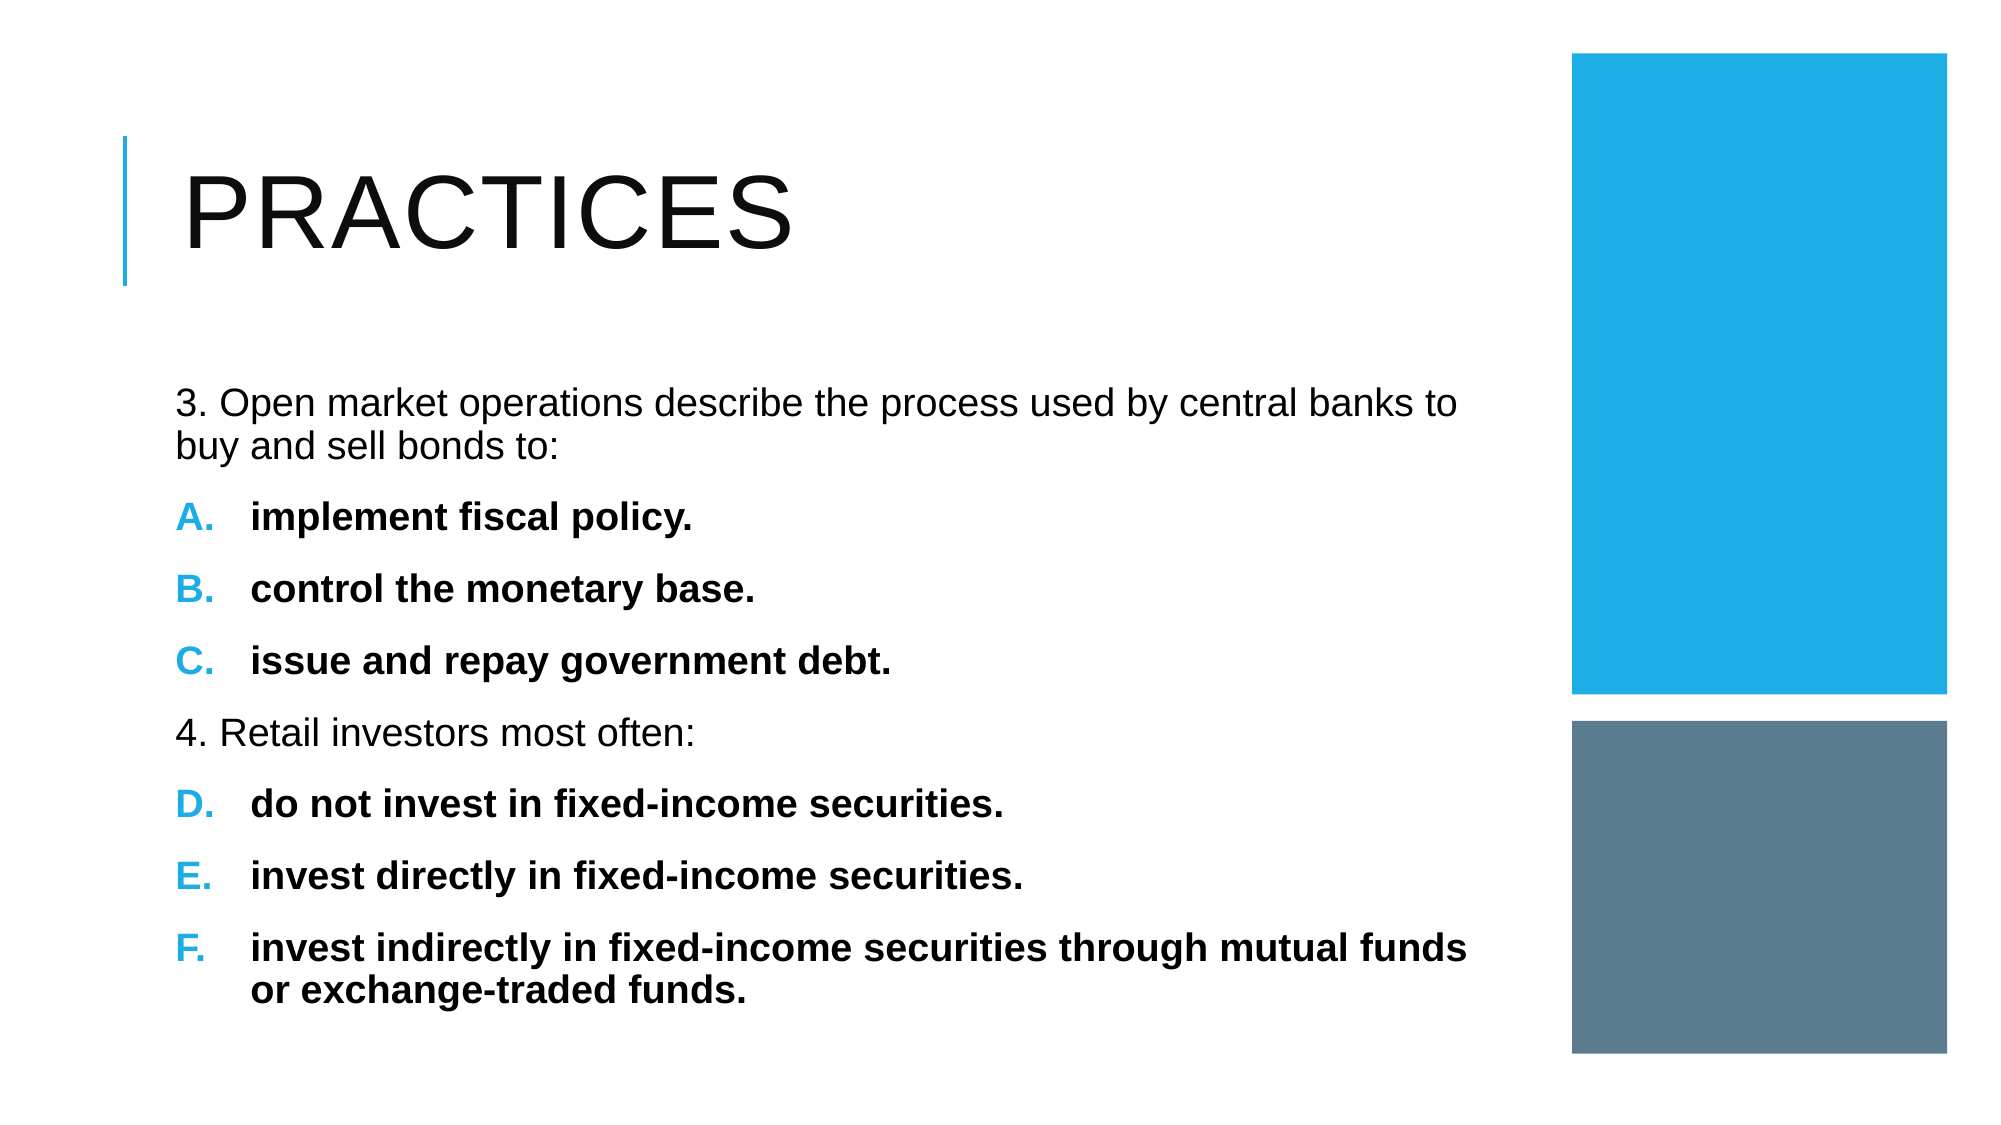

# practices
3. Open market operations describe the process used by central banks to buy and sell bonds to:
implement fiscal policy.
control the monetary base.
issue and repay government debt.
4. Retail investors most often:
do not invest in fixed-income securities.
invest directly in fixed-income securities.
invest indirectly in fixed-income securities through mutual funds or exchange-traded funds.